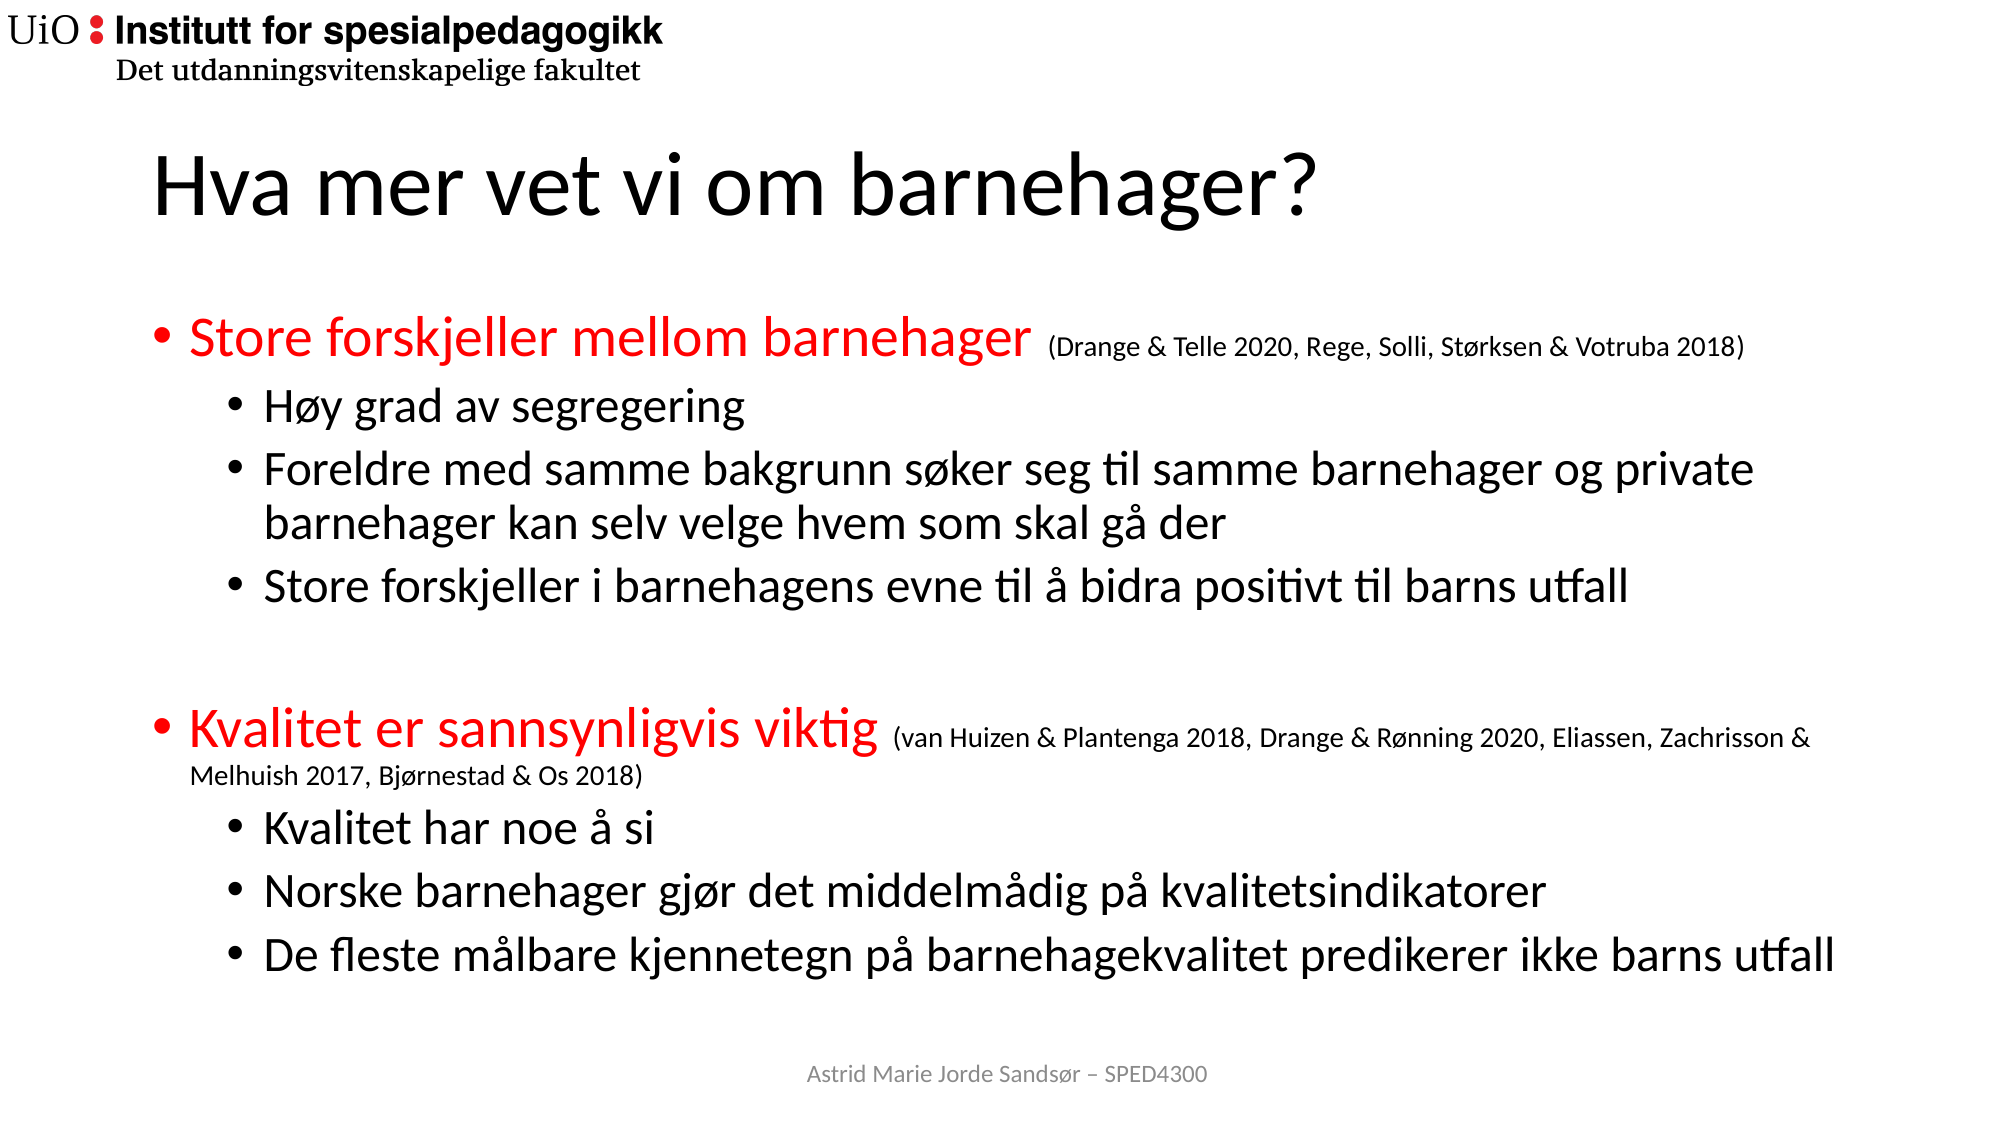

# Hva mer vet vi om barnehager?
Store forskjeller mellom barnehager (Drange & Telle 2020, Rege, Solli, Størksen & Votruba 2018)
Høy grad av segregering
Foreldre med samme bakgrunn søker seg til samme barnehager og private barnehager kan selv velge hvem som skal gå der
Store forskjeller i barnehagens evne til å bidra positivt til barns utfall

Kvalitet er sannsynligvis viktig (van Huizen & Plantenga 2018, Drange & Rønning 2020, Eliassen, Zachrisson & Melhuish 2017, Bjørnestad & Os 2018)
Kvalitet har noe å si
Norske barnehager gjør det middelmådig på kvalitetsindikatorer
De fleste målbare kjennetegn på barnehagekvalitet predikerer ikke barns utfall

Astrid Marie Jorde Sandsør – SPED4300